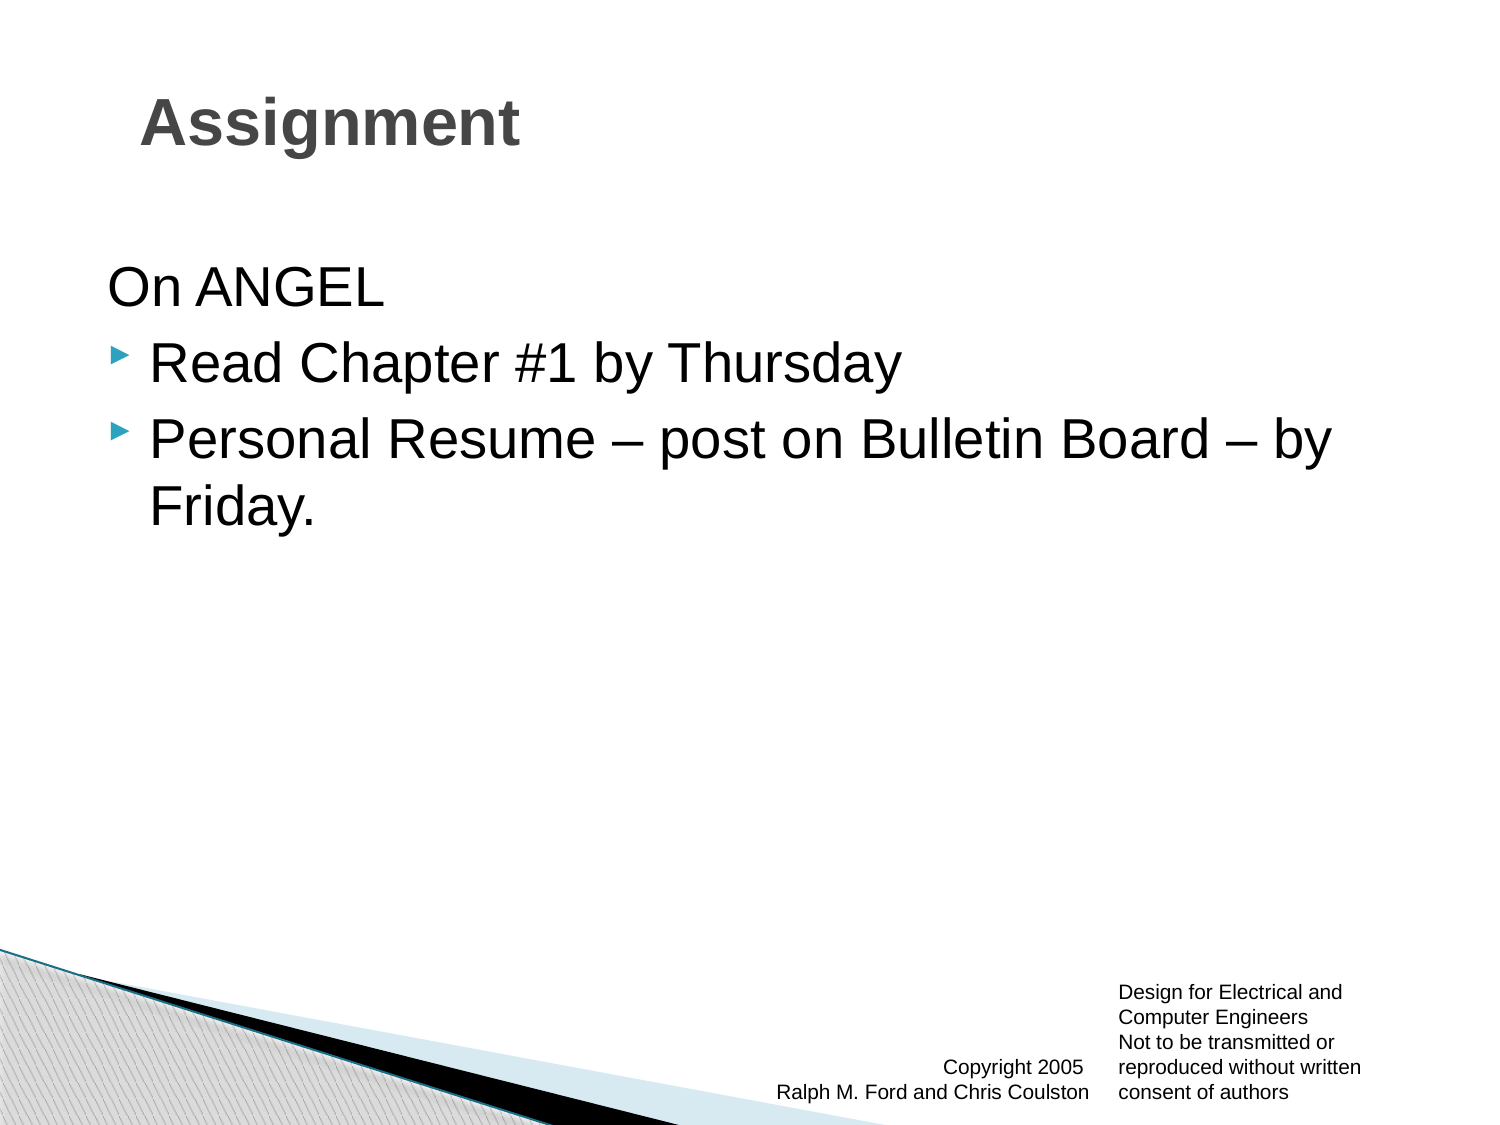

# Assignment
On ANGEL
Read Chapter #1 by Thursday
Personal Resume – post on Bulletin Board – by Friday.

Copyright 2005
Ralph M. Ford and Chris Coulston

Design for Electrical and Computer Engineers
Not to be transmitted or reproduced without written consent of authors